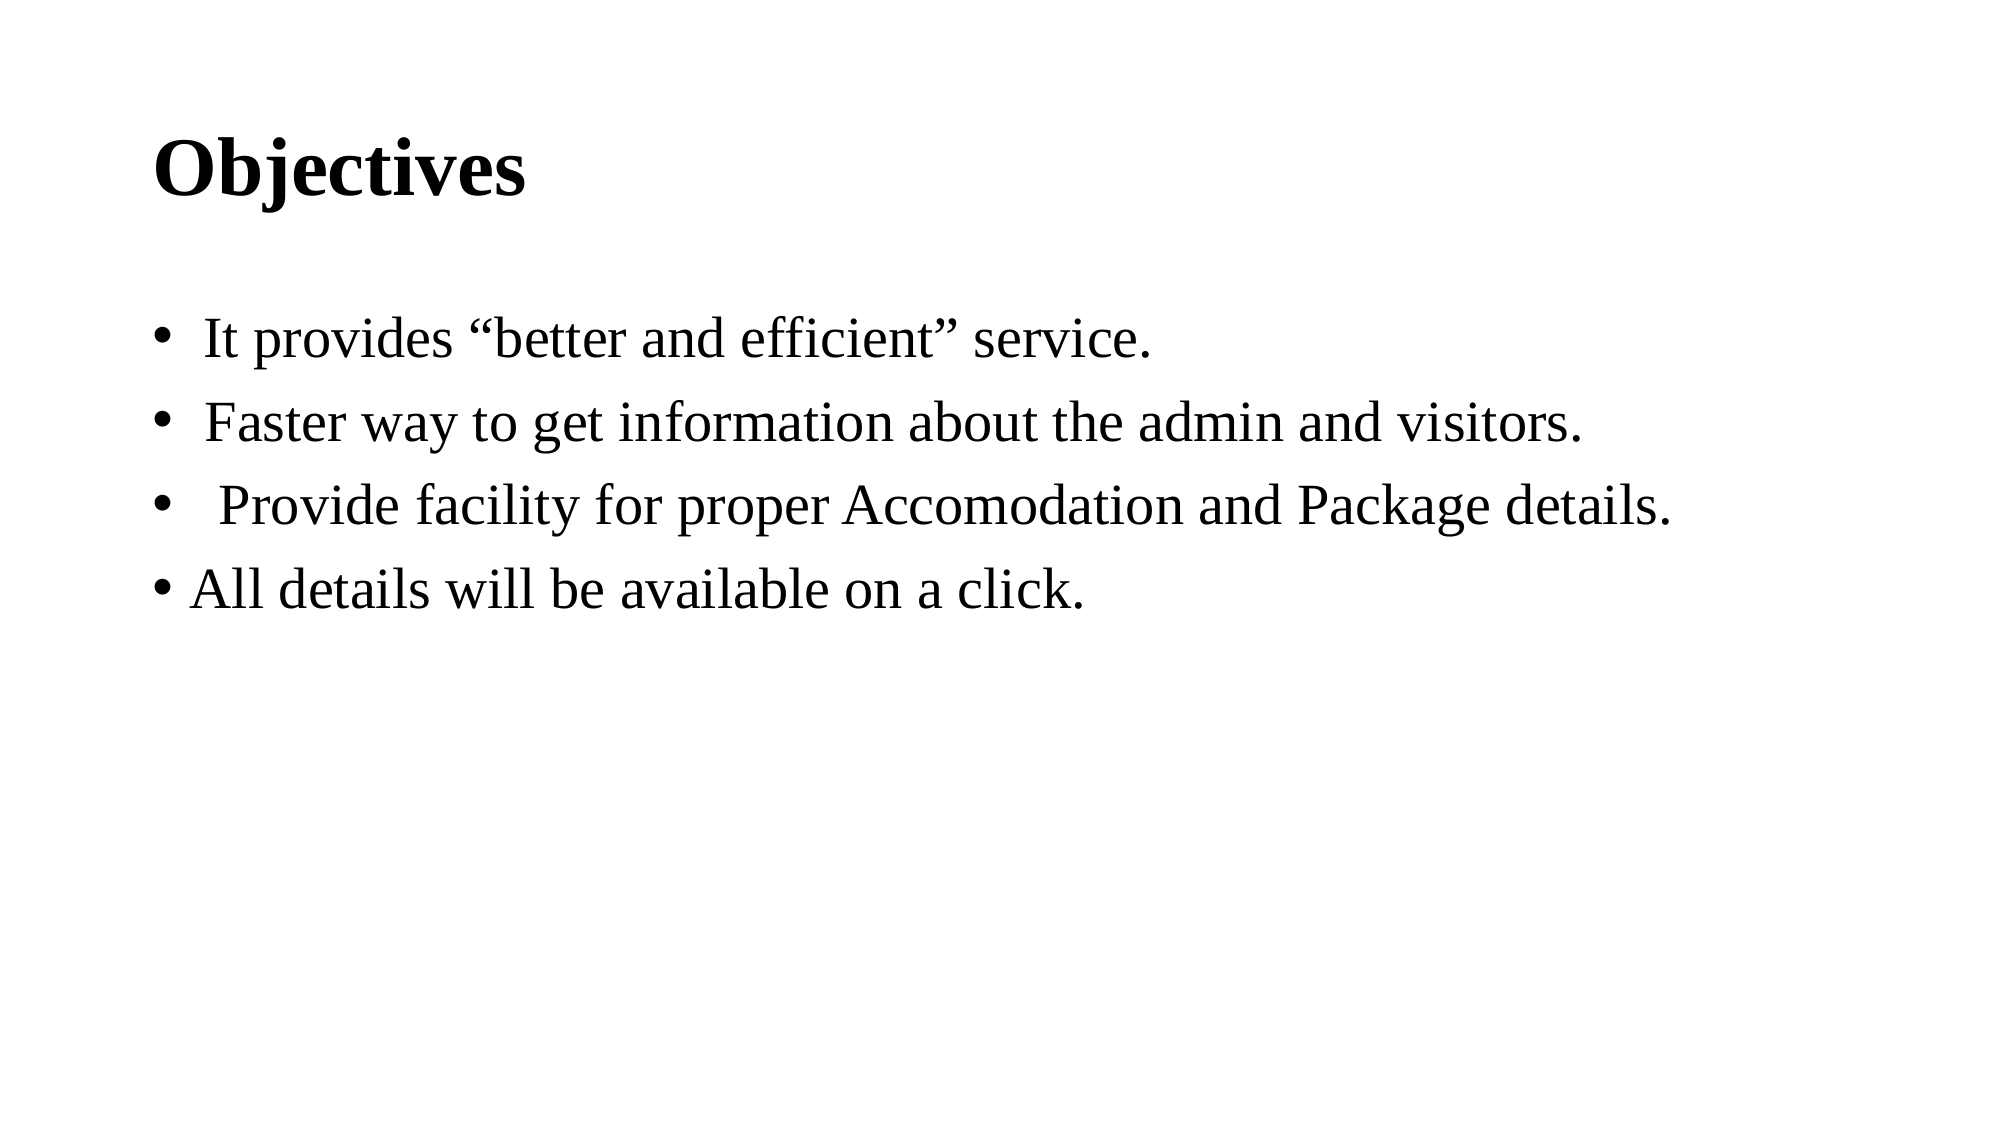

# Objectives
 It provides “better and efficient” service.
 Faster way to get information about the admin and visitors.
  Provide facility for proper Accomodation and Package details.
All details will be available on a click.